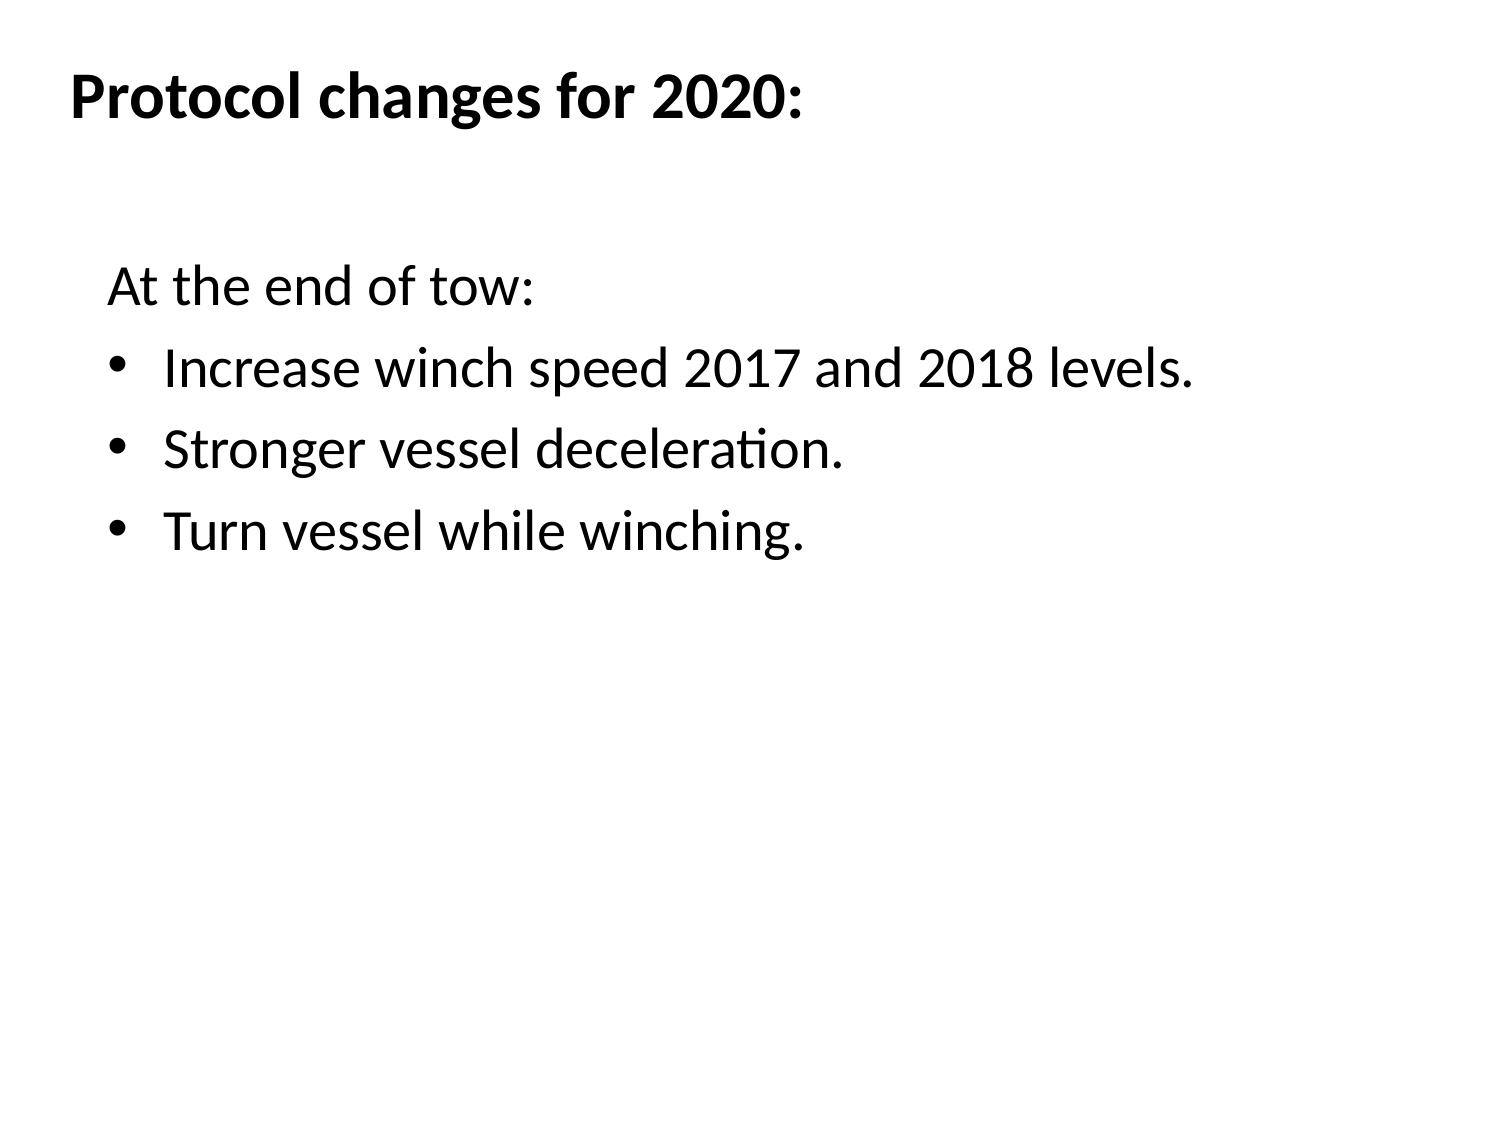

# Protocol changes for 2020:
At the end of tow:
Increase winch speed 2017 and 2018 levels.
Stronger vessel deceleration.
Turn vessel while winching.